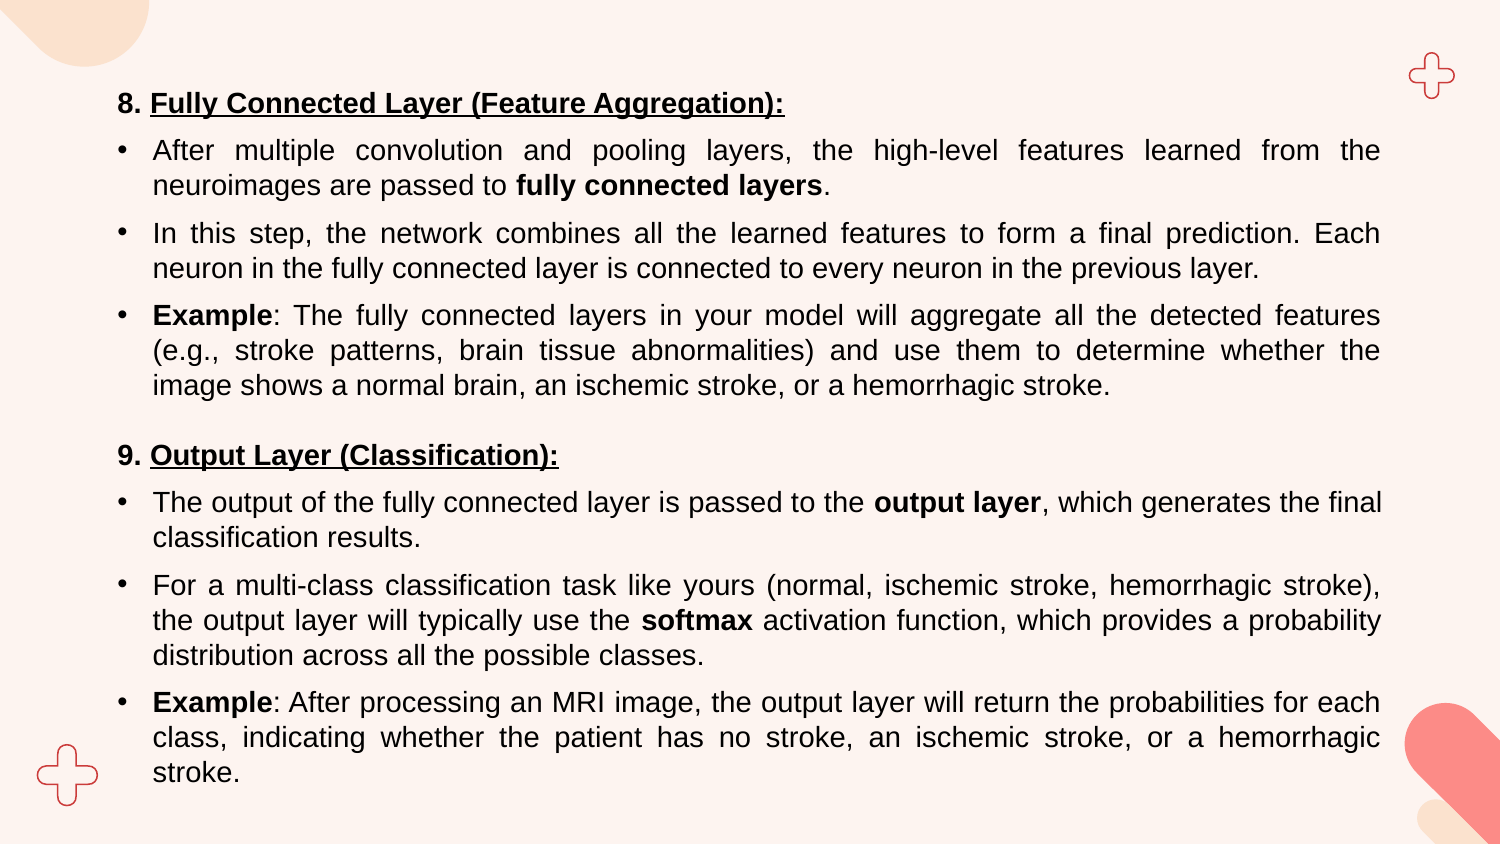

8. Fully Connected Layer (Feature Aggregation):
After multiple convolution and pooling layers, the high-level features learned from the neuroimages are passed to fully connected layers.
In this step, the network combines all the learned features to form a final prediction. Each neuron in the fully connected layer is connected to every neuron in the previous layer.
Example: The fully connected layers in your model will aggregate all the detected features (e.g., stroke patterns, brain tissue abnormalities) and use them to determine whether the image shows a normal brain, an ischemic stroke, or a hemorrhagic stroke.

9. Output Layer (Classification):
The output of the fully connected layer is passed to the output layer, which generates the final classification results.
For a multi-class classification task like yours (normal, ischemic stroke, hemorrhagic stroke), the output layer will typically use the softmax activation function, which provides a probability distribution across all the possible classes.
Example: After processing an MRI image, the output layer will return the probabilities for each class, indicating whether the patient has no stroke, an ischemic stroke, or a hemorrhagic stroke.